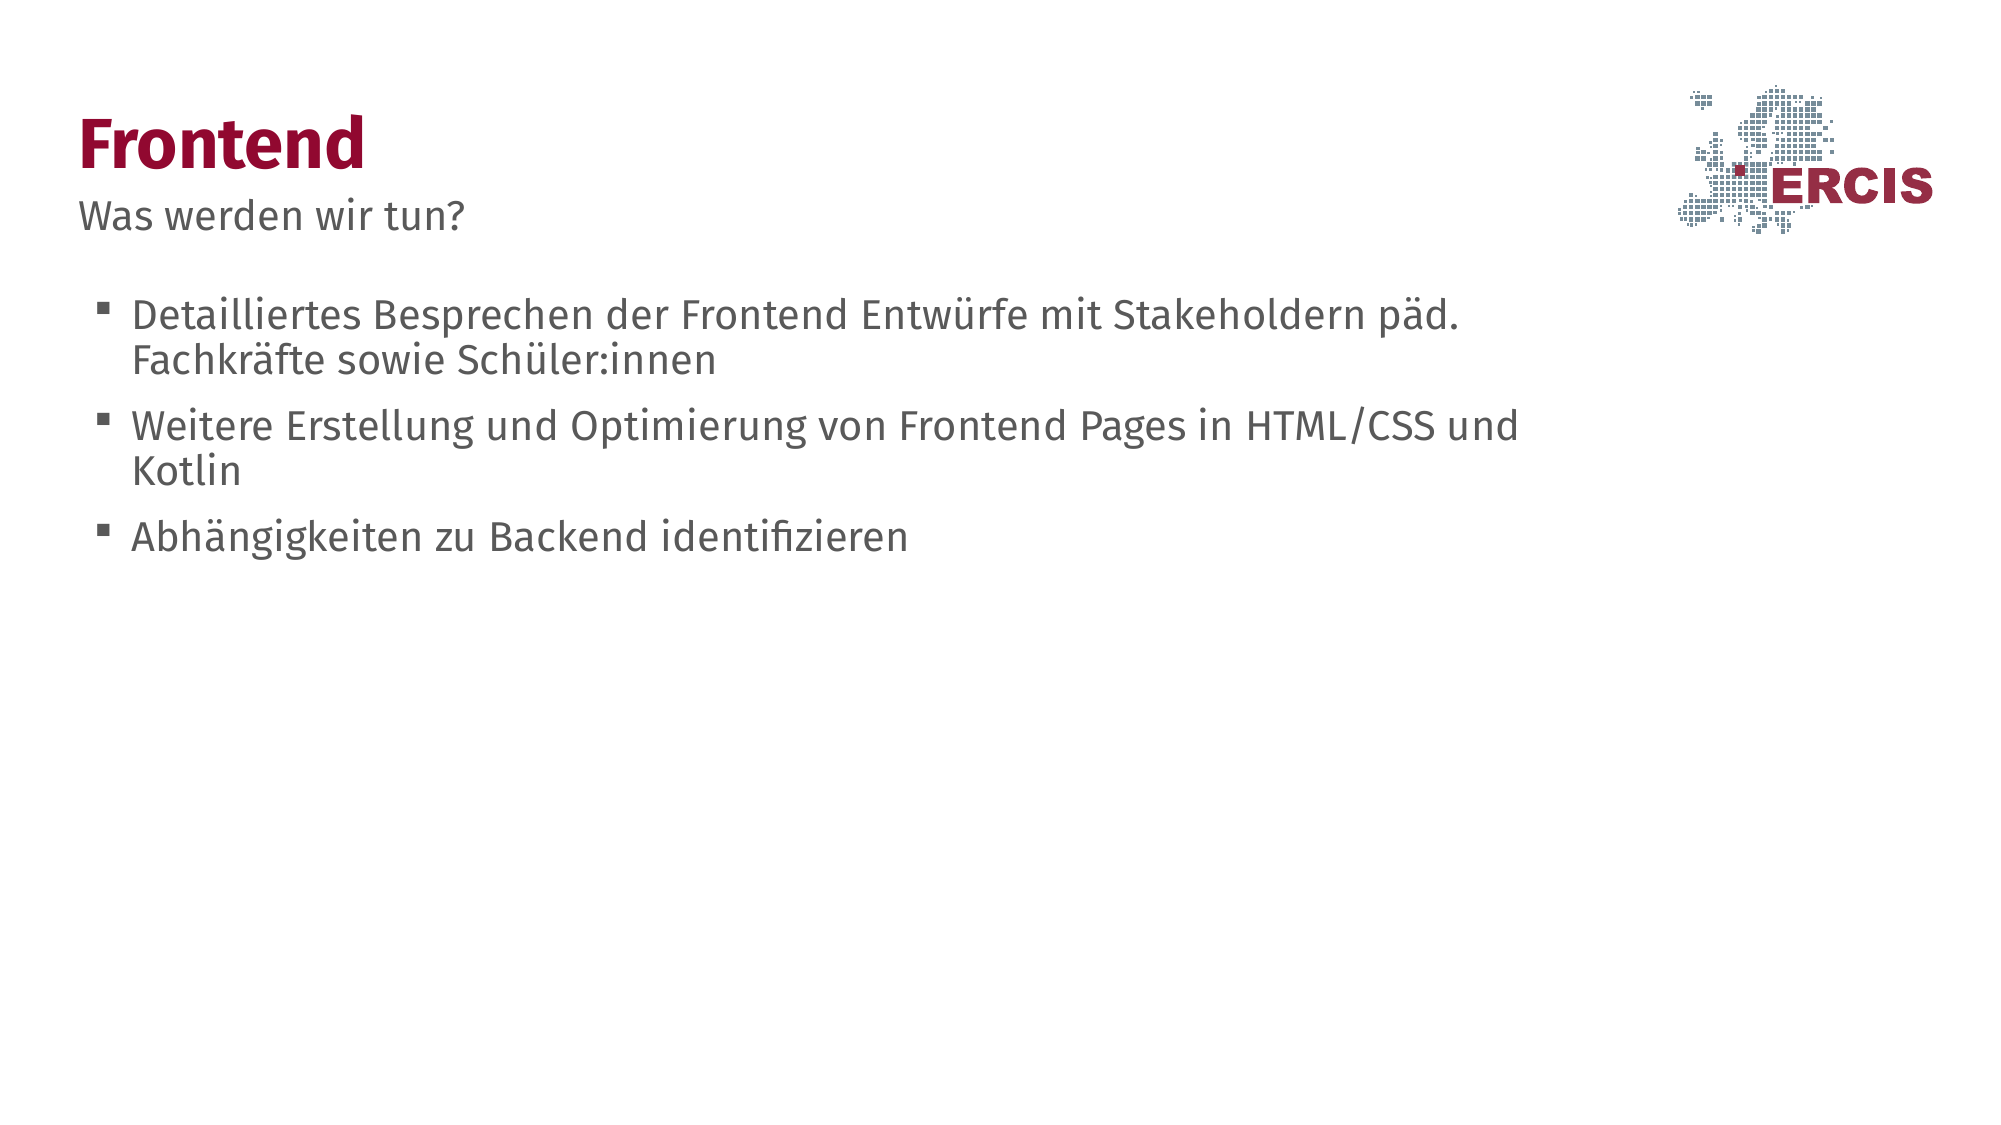

# Frontend
Was werden wir tun?
Detailliertes Besprechen der Frontend Entwürfe mit Stakeholdern päd. Fachkräfte sowie Schüler:innen
Weitere Erstellung und Optimierung von Frontend Pages in HTML/CSS und Kotlin
Abhängigkeiten zu Backend identifizieren